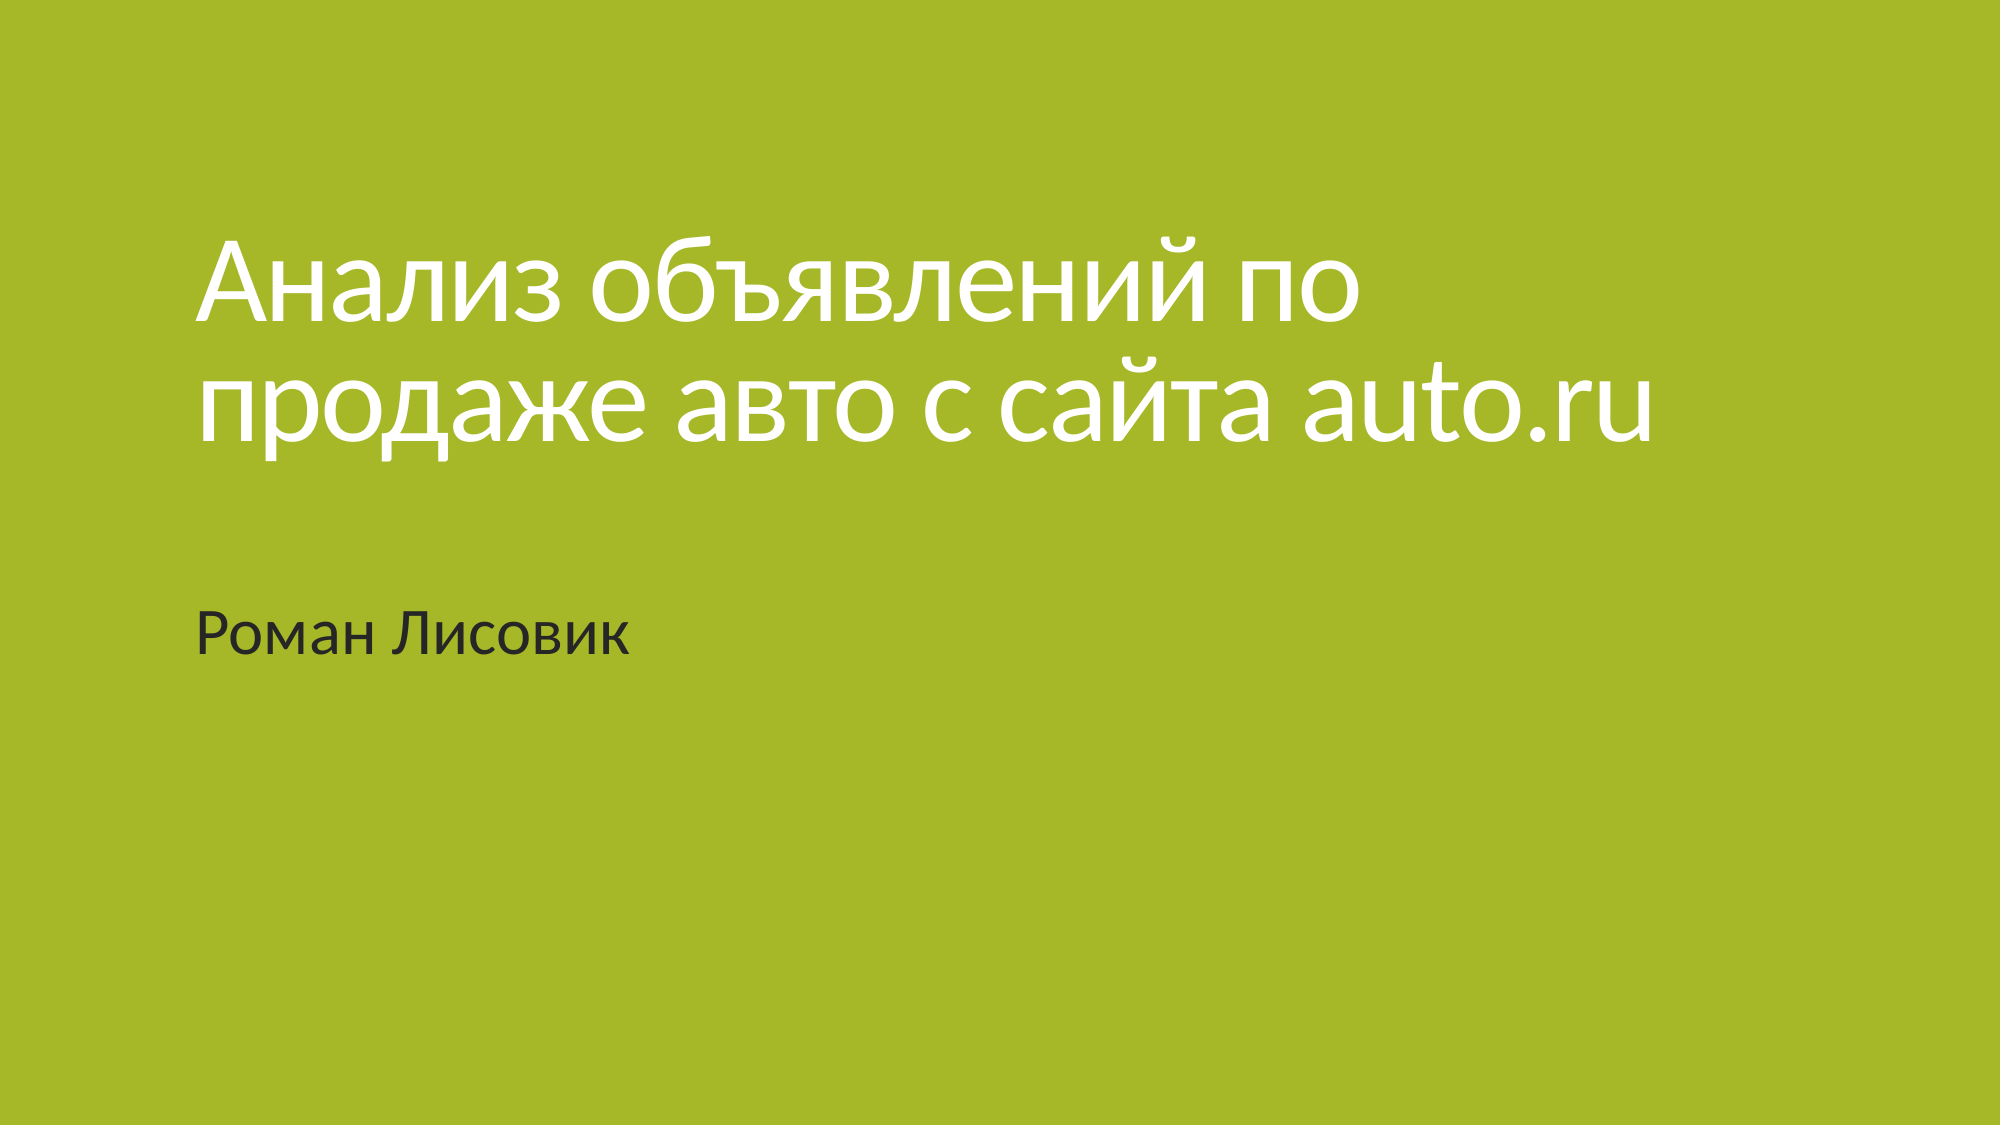

# Анализ объявлений по продаже авто с сайта auto.ru
Роман Лисовик